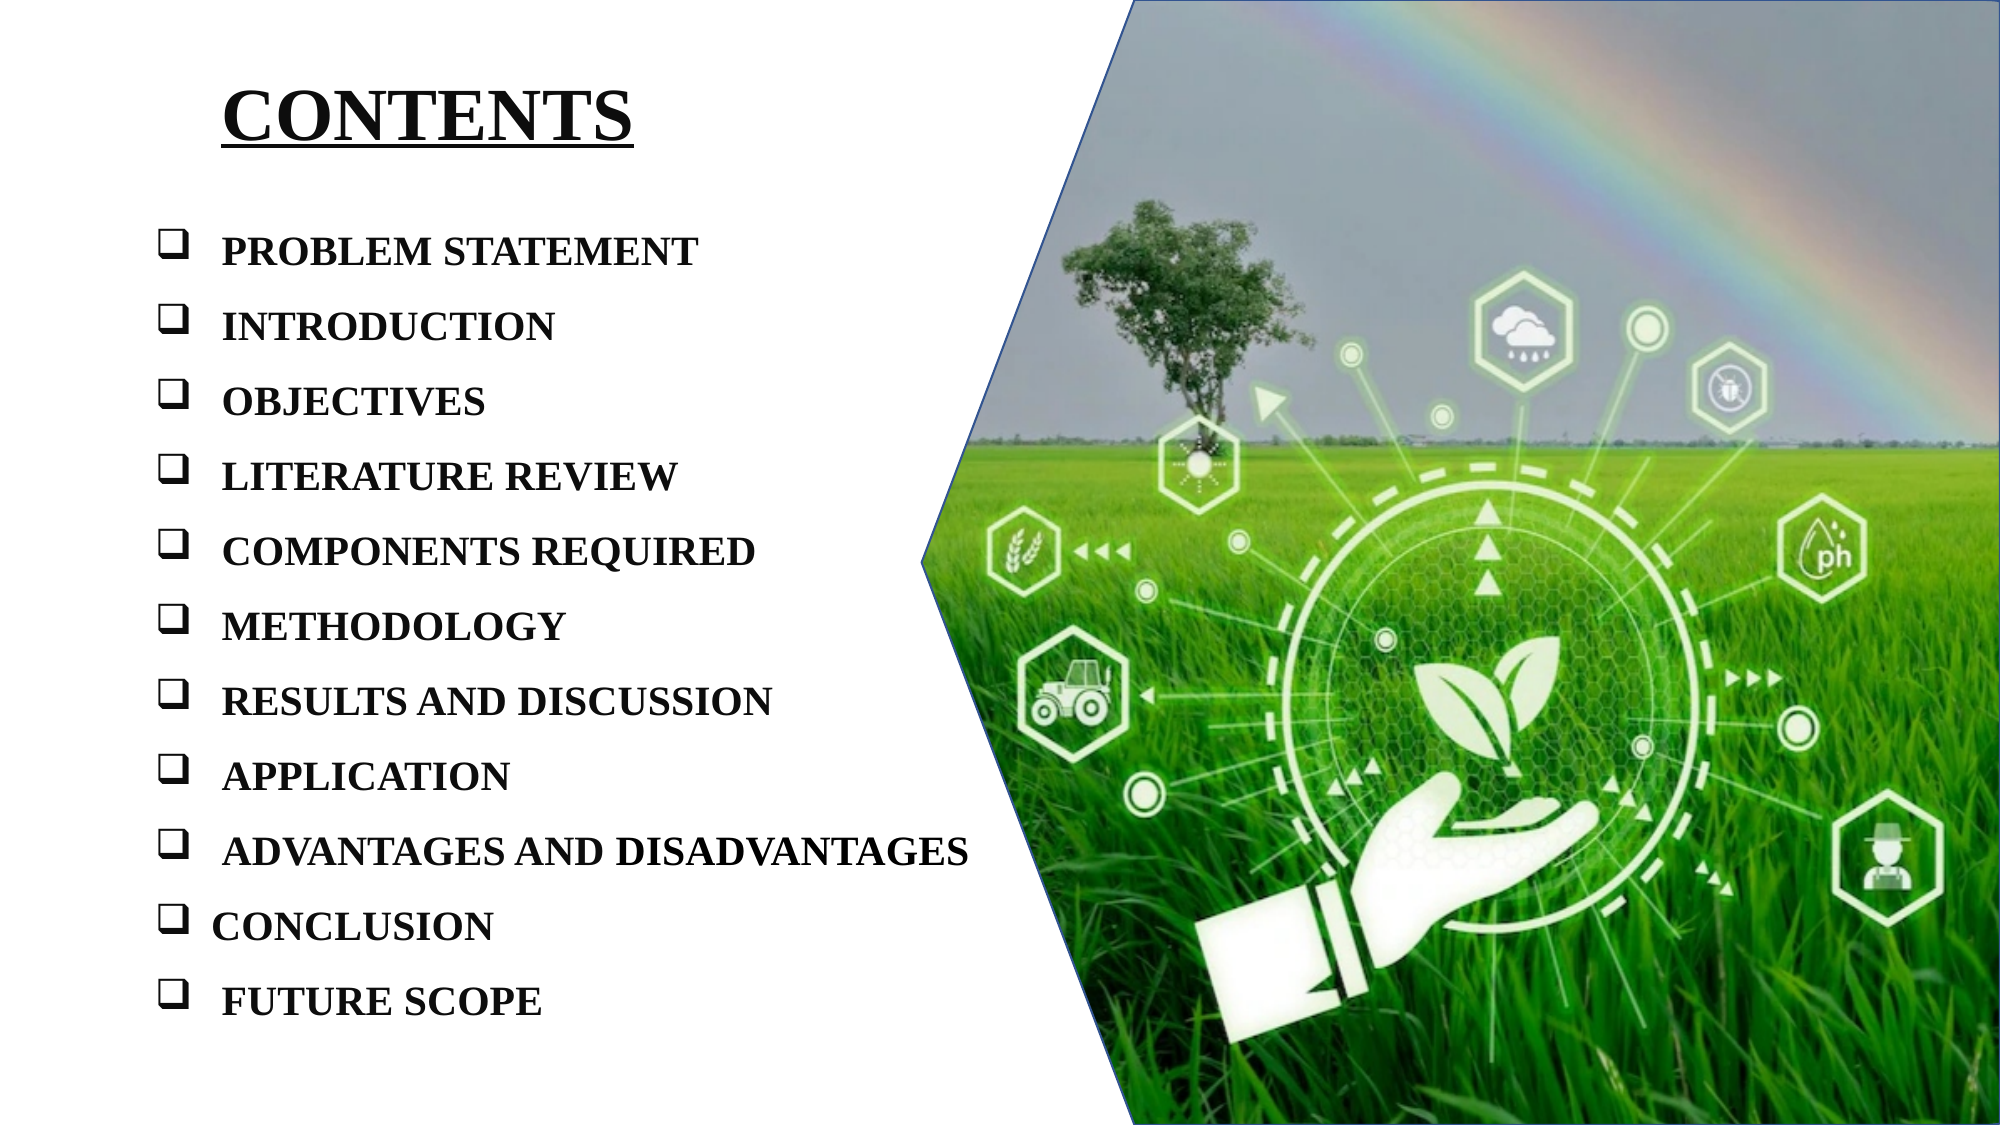

# CONTENTS
 PROBLEM STATEMENT
 INTRODUCTION
 OBJECTIVES
 LITERATURE REVIEW
 COMPONENTS REQUIRED
 METHODOLOGY
 RESULTS AND DISCUSSION
 APPLICATION
 ADVANTAGES AND DISADVANTAGES
CONCLUSION
 FUTURE SCOPE